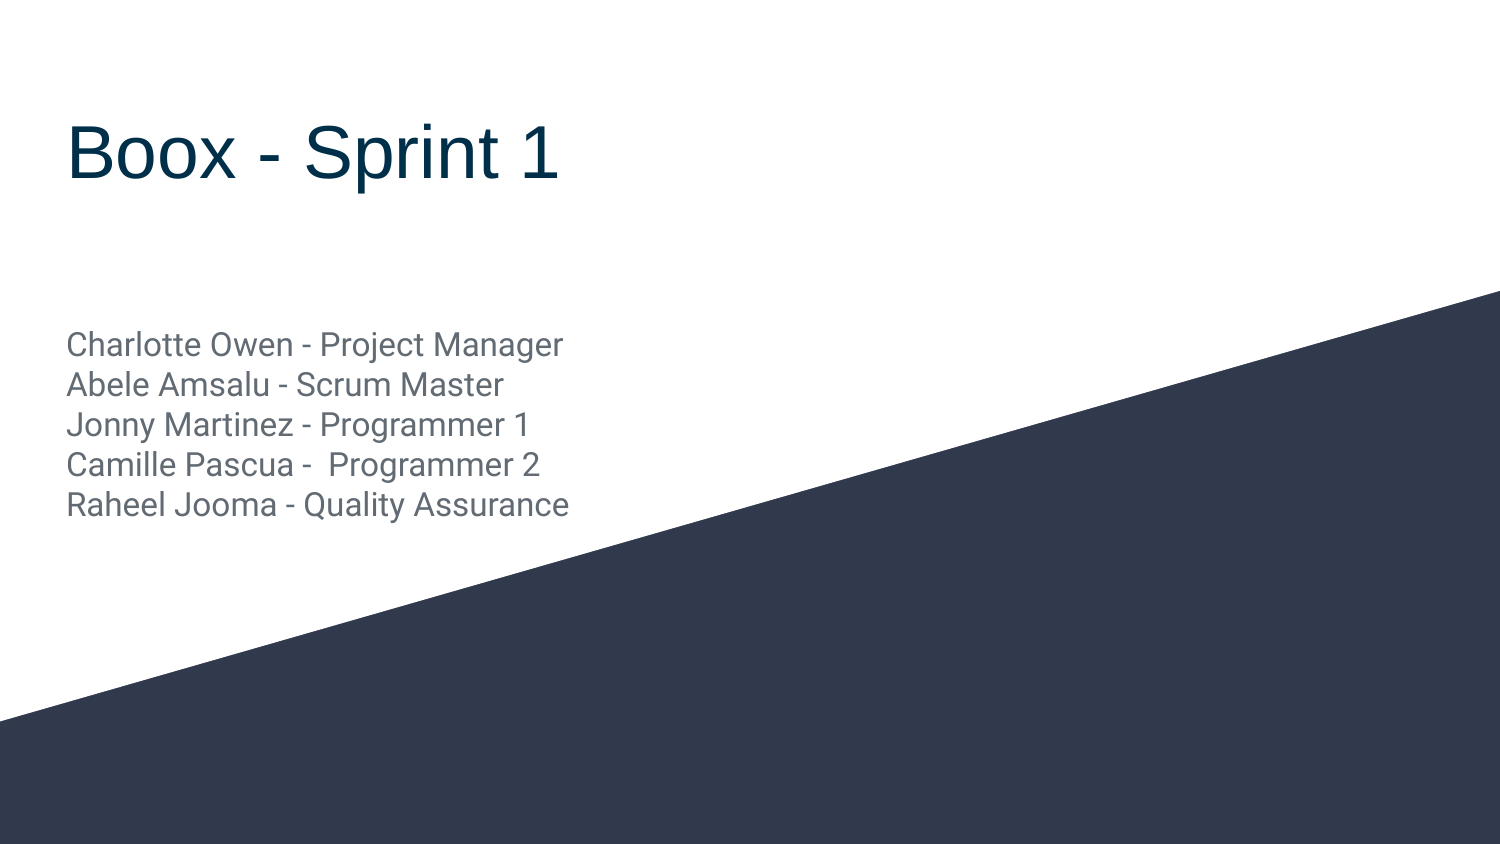

# Boox - Sprint 1
Charlotte Owen - Project Manager
Abele Amsalu - Scrum Master
Jonny Martinez - Programmer 1
Camille Pascua -  Programmer 2
Raheel Jooma - Quality Assurance